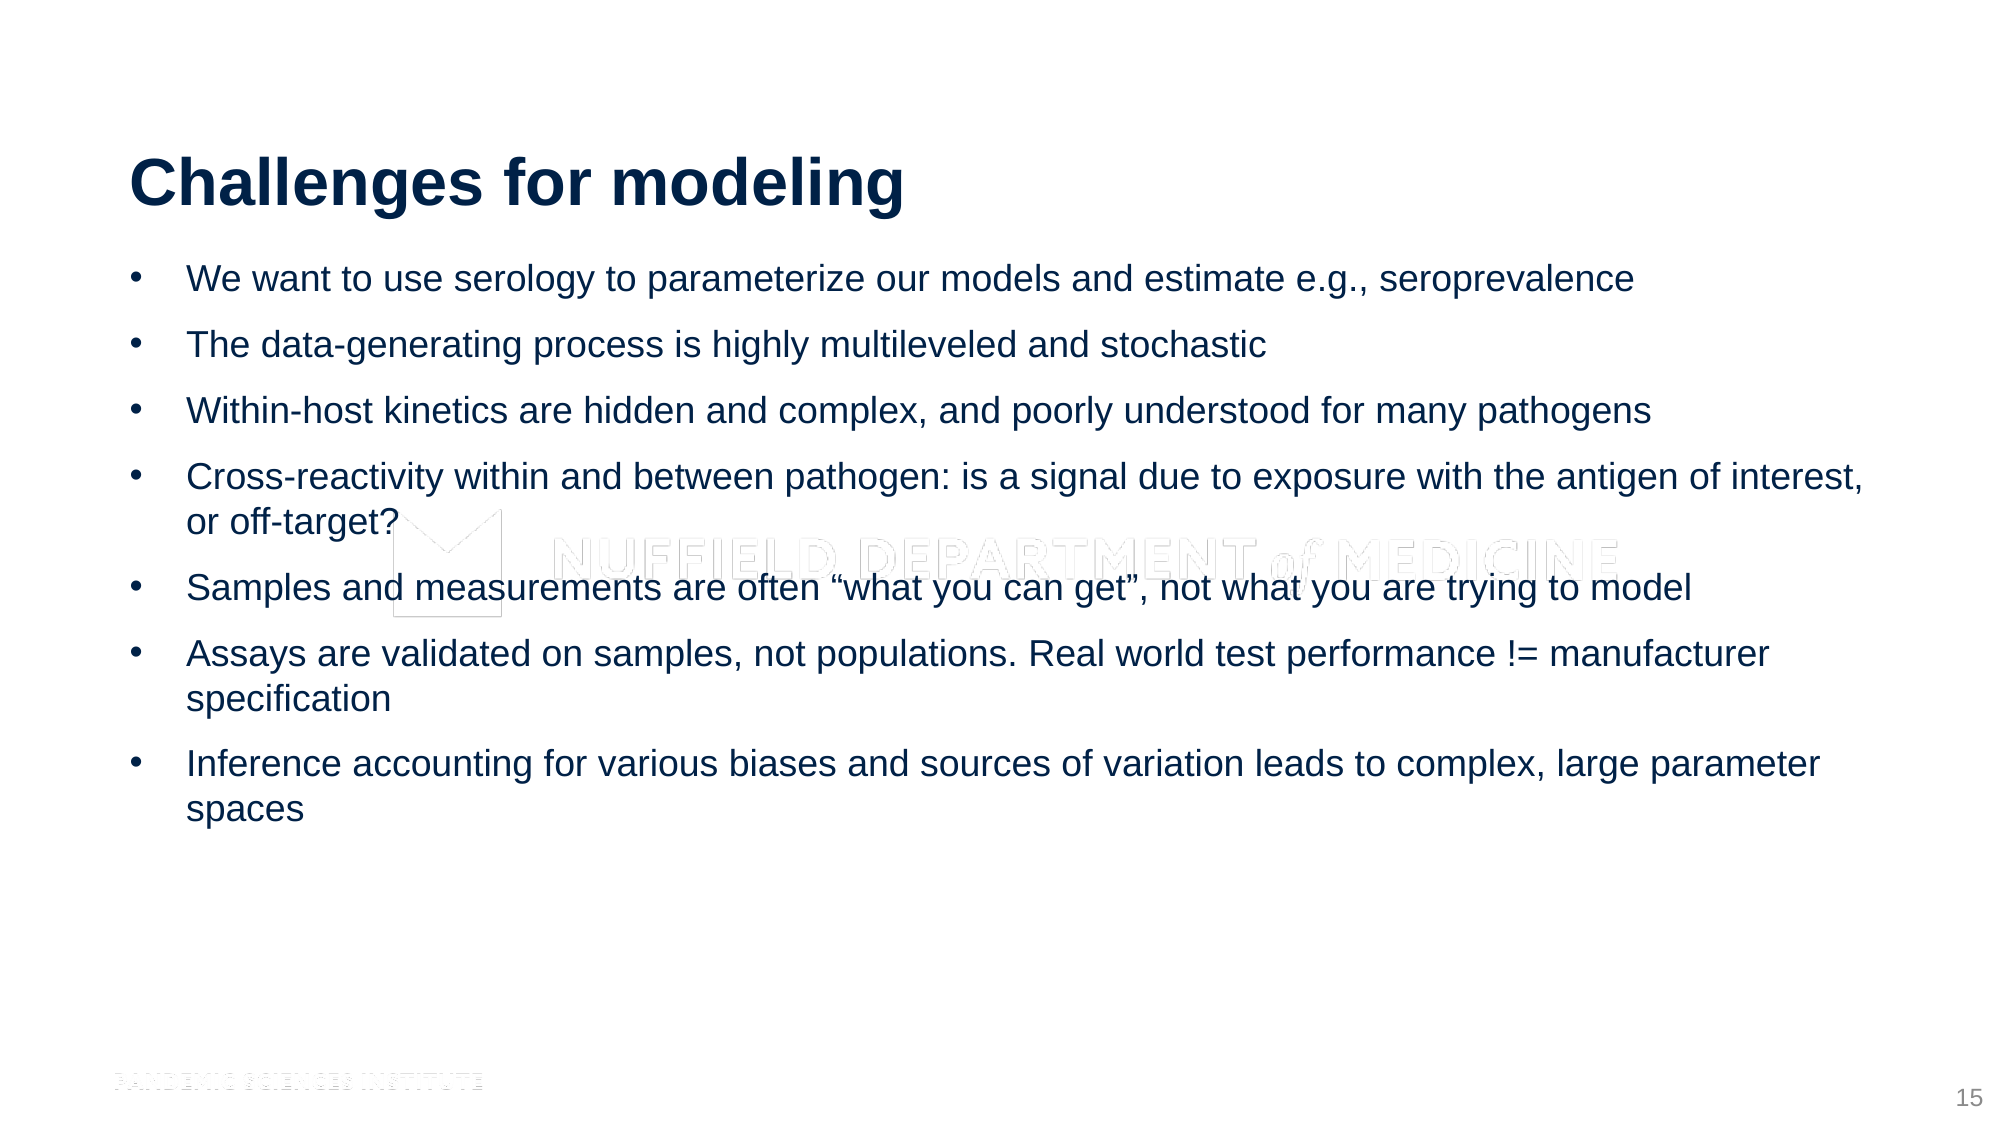

# Challenges for modeling
We want to use serology to parameterize our models and estimate e.g., seroprevalence
The data-generating process is highly multileveled and stochastic
Within-host kinetics are hidden and complex, and poorly understood for many pathogens
Cross-reactivity within and between pathogen: is a signal due to exposure with the antigen of interest, or off-target?
Samples and measurements are often “what you can get”, not what you are trying to model
Assays are validated on samples, not populations. Real world test performance != manufacturer specification
Inference accounting for various biases and sources of variation leads to complex, large parameter spaces

15